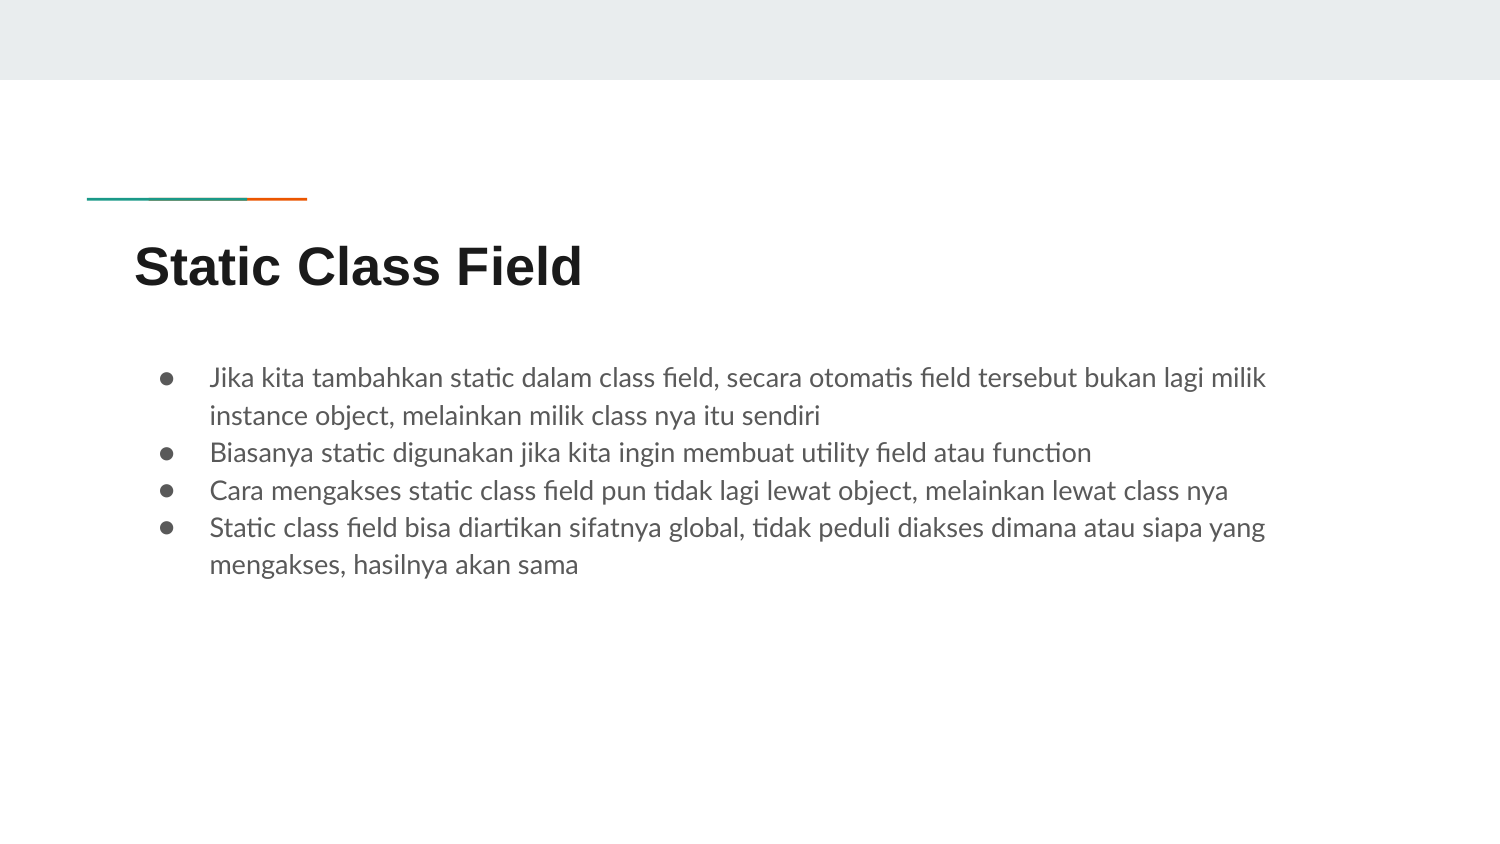

# Static Class Field
Jika kita tambahkan static dalam class field, secara otomatis field tersebut bukan lagi milik instance object, melainkan milik class nya itu sendiri
Biasanya static digunakan jika kita ingin membuat utility field atau function
Cara mengakses static class field pun tidak lagi lewat object, melainkan lewat class nya
Static class field bisa diartikan sifatnya global, tidak peduli diakses dimana atau siapa yang mengakses, hasilnya akan sama